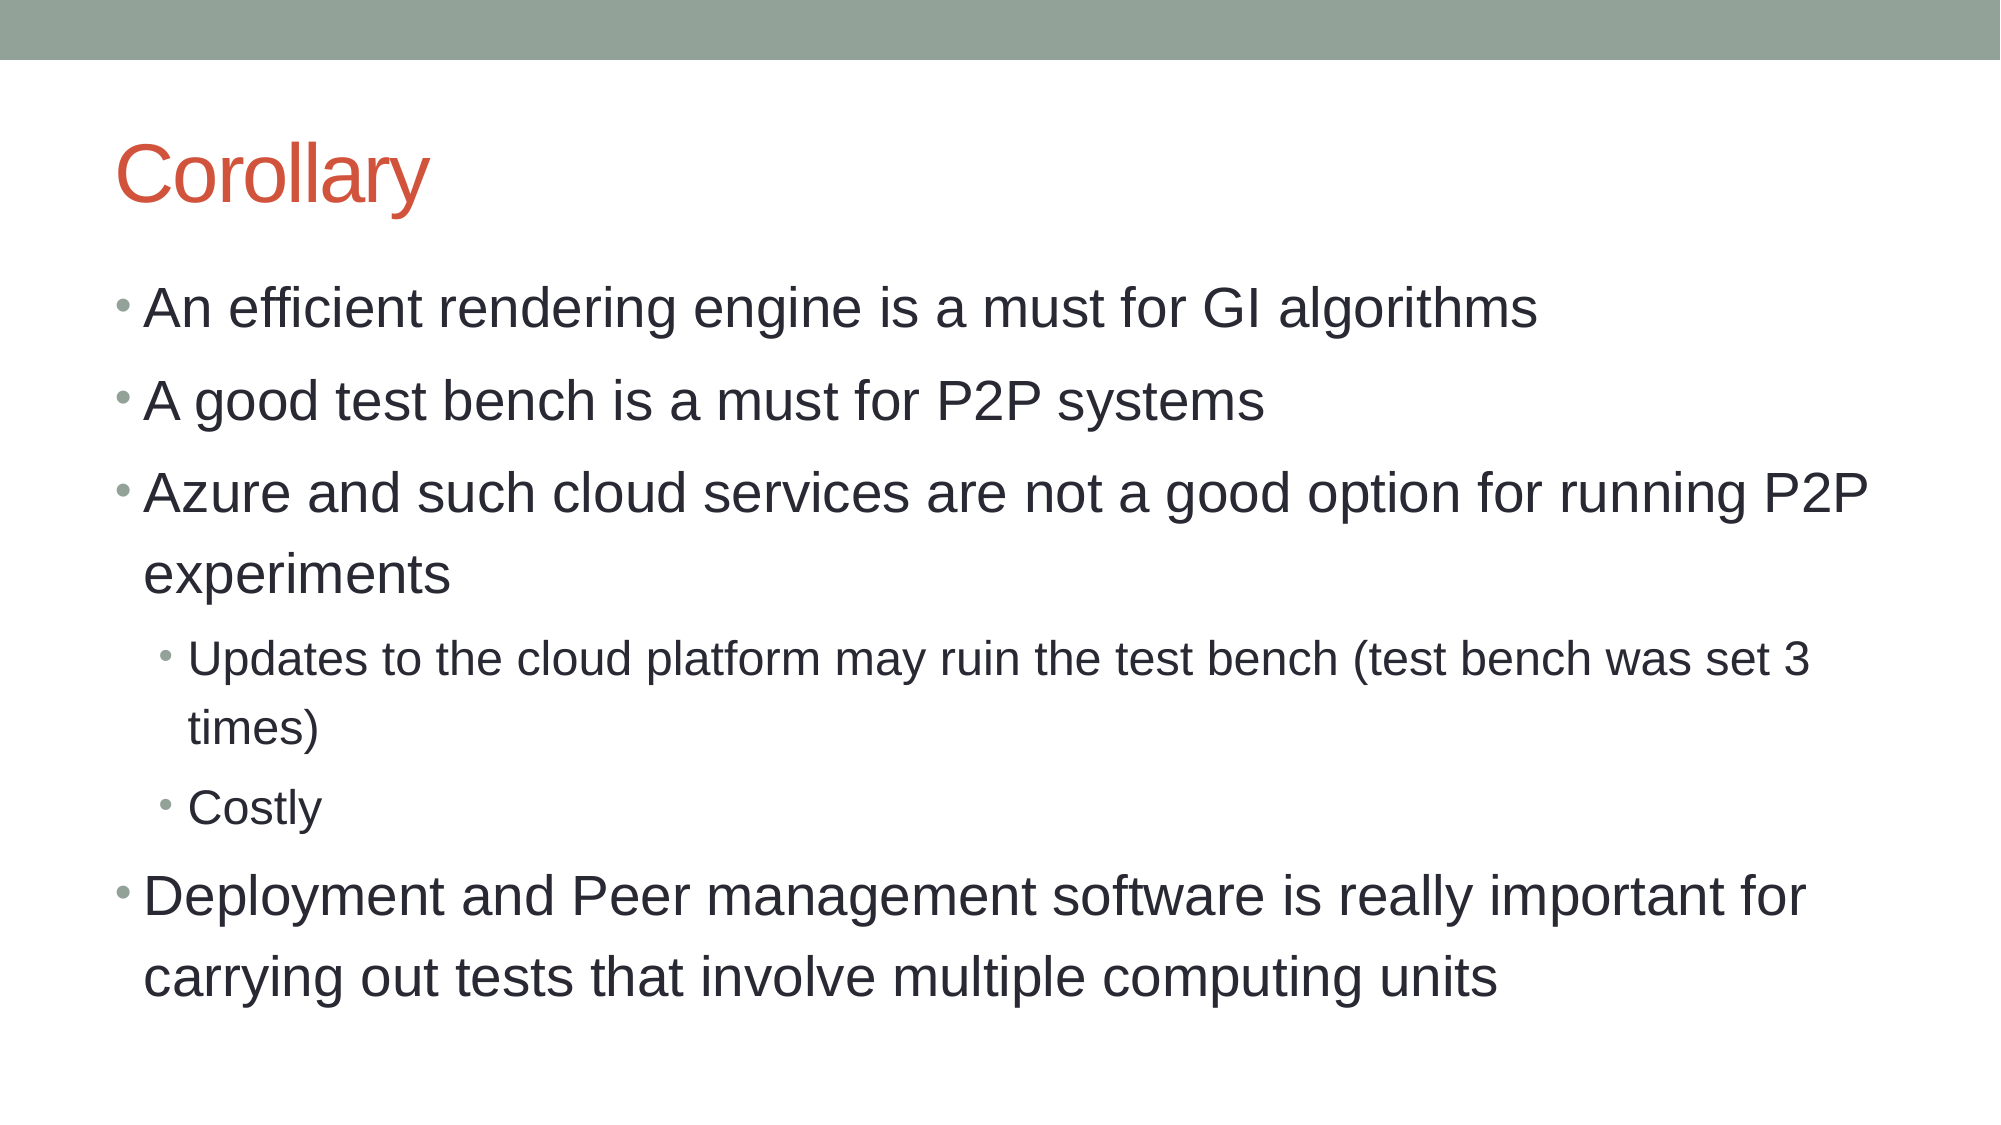

# Corollary
An efficient rendering engine is a must for GI algorithms
A good test bench is a must for P2P systems
Azure and such cloud services are not a good option for running P2P experiments
Updates to the cloud platform may ruin the test bench (test bench was set 3 times)
Costly
Deployment and Peer management software is really important for carrying out tests that involve multiple computing units